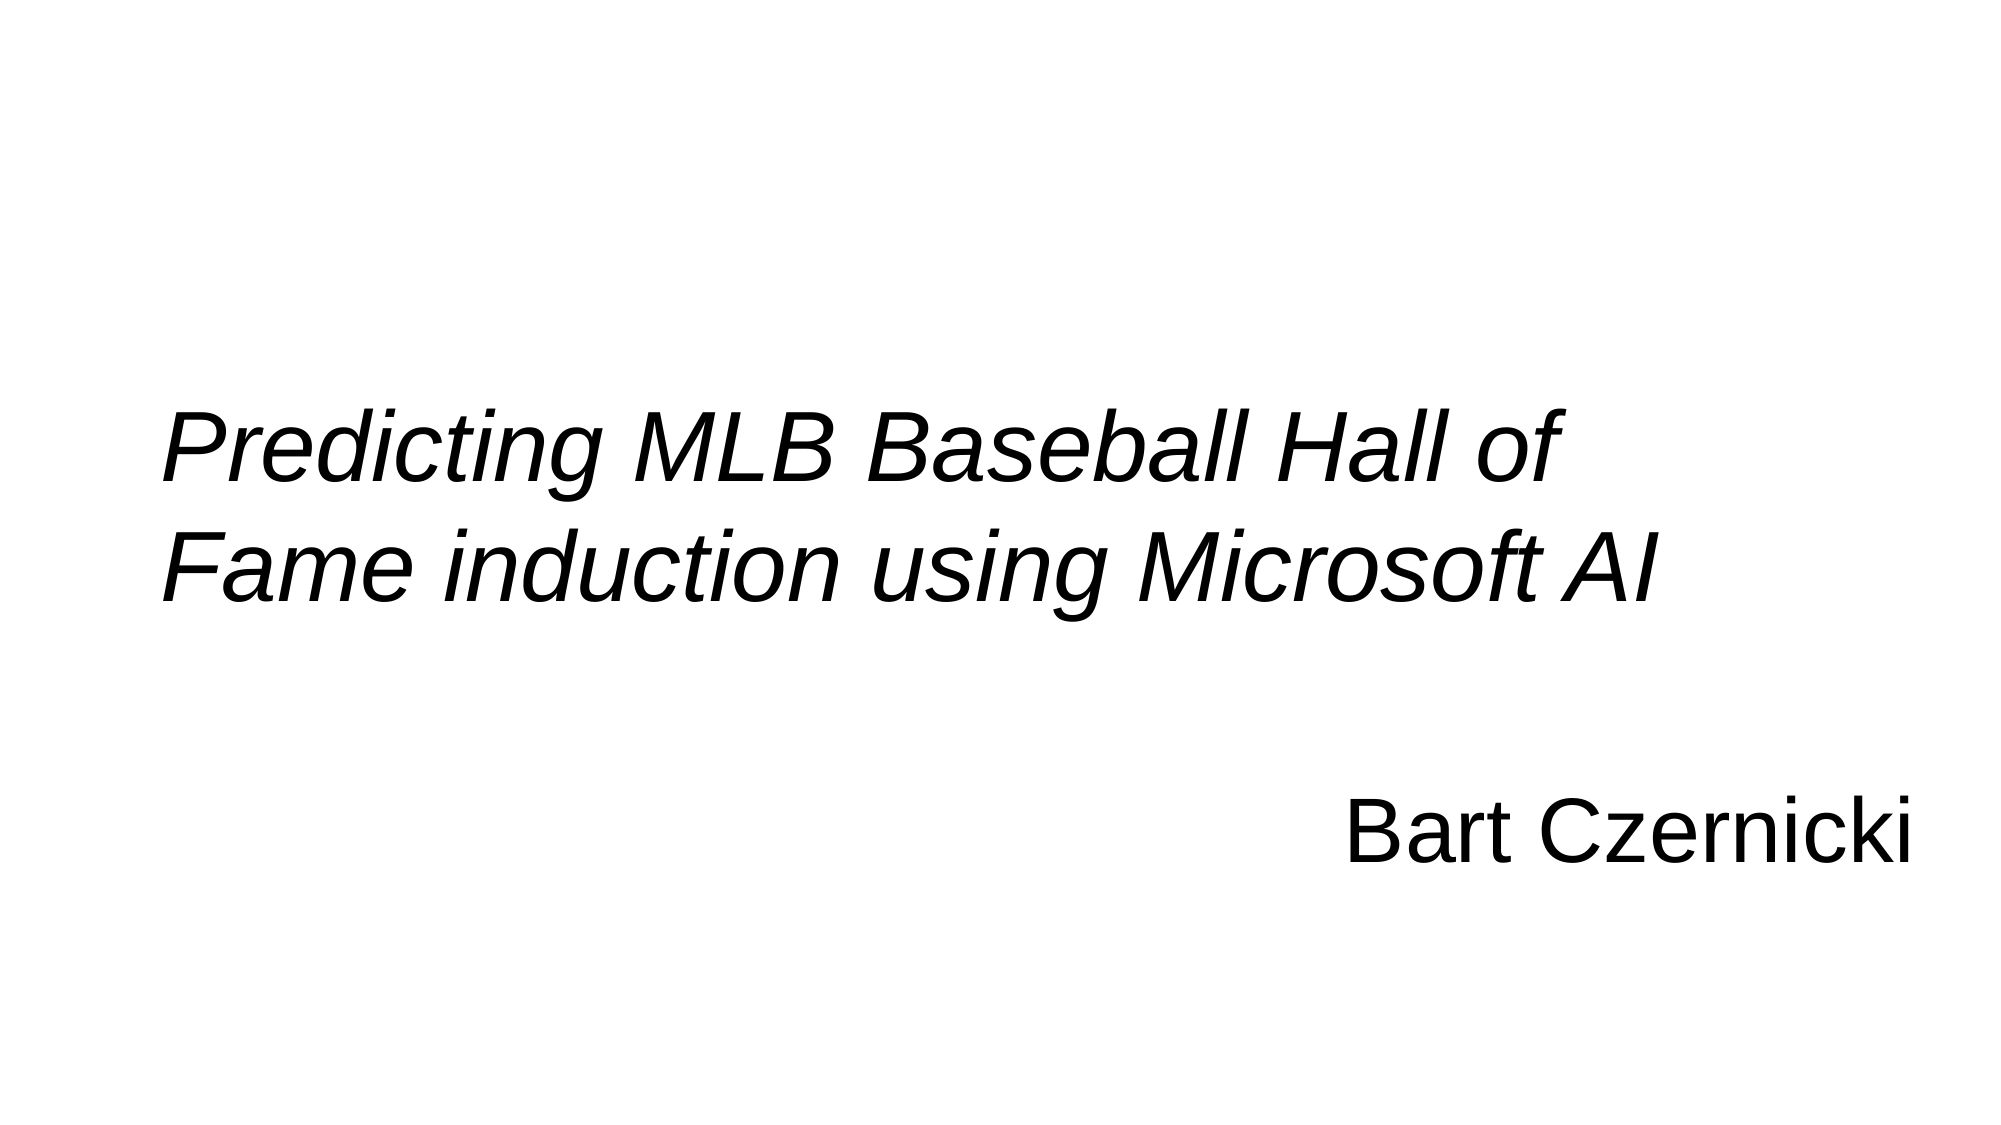

Predicting MLB Baseball Hall of Fame induction using Microsoft AI
Bart Czernicki